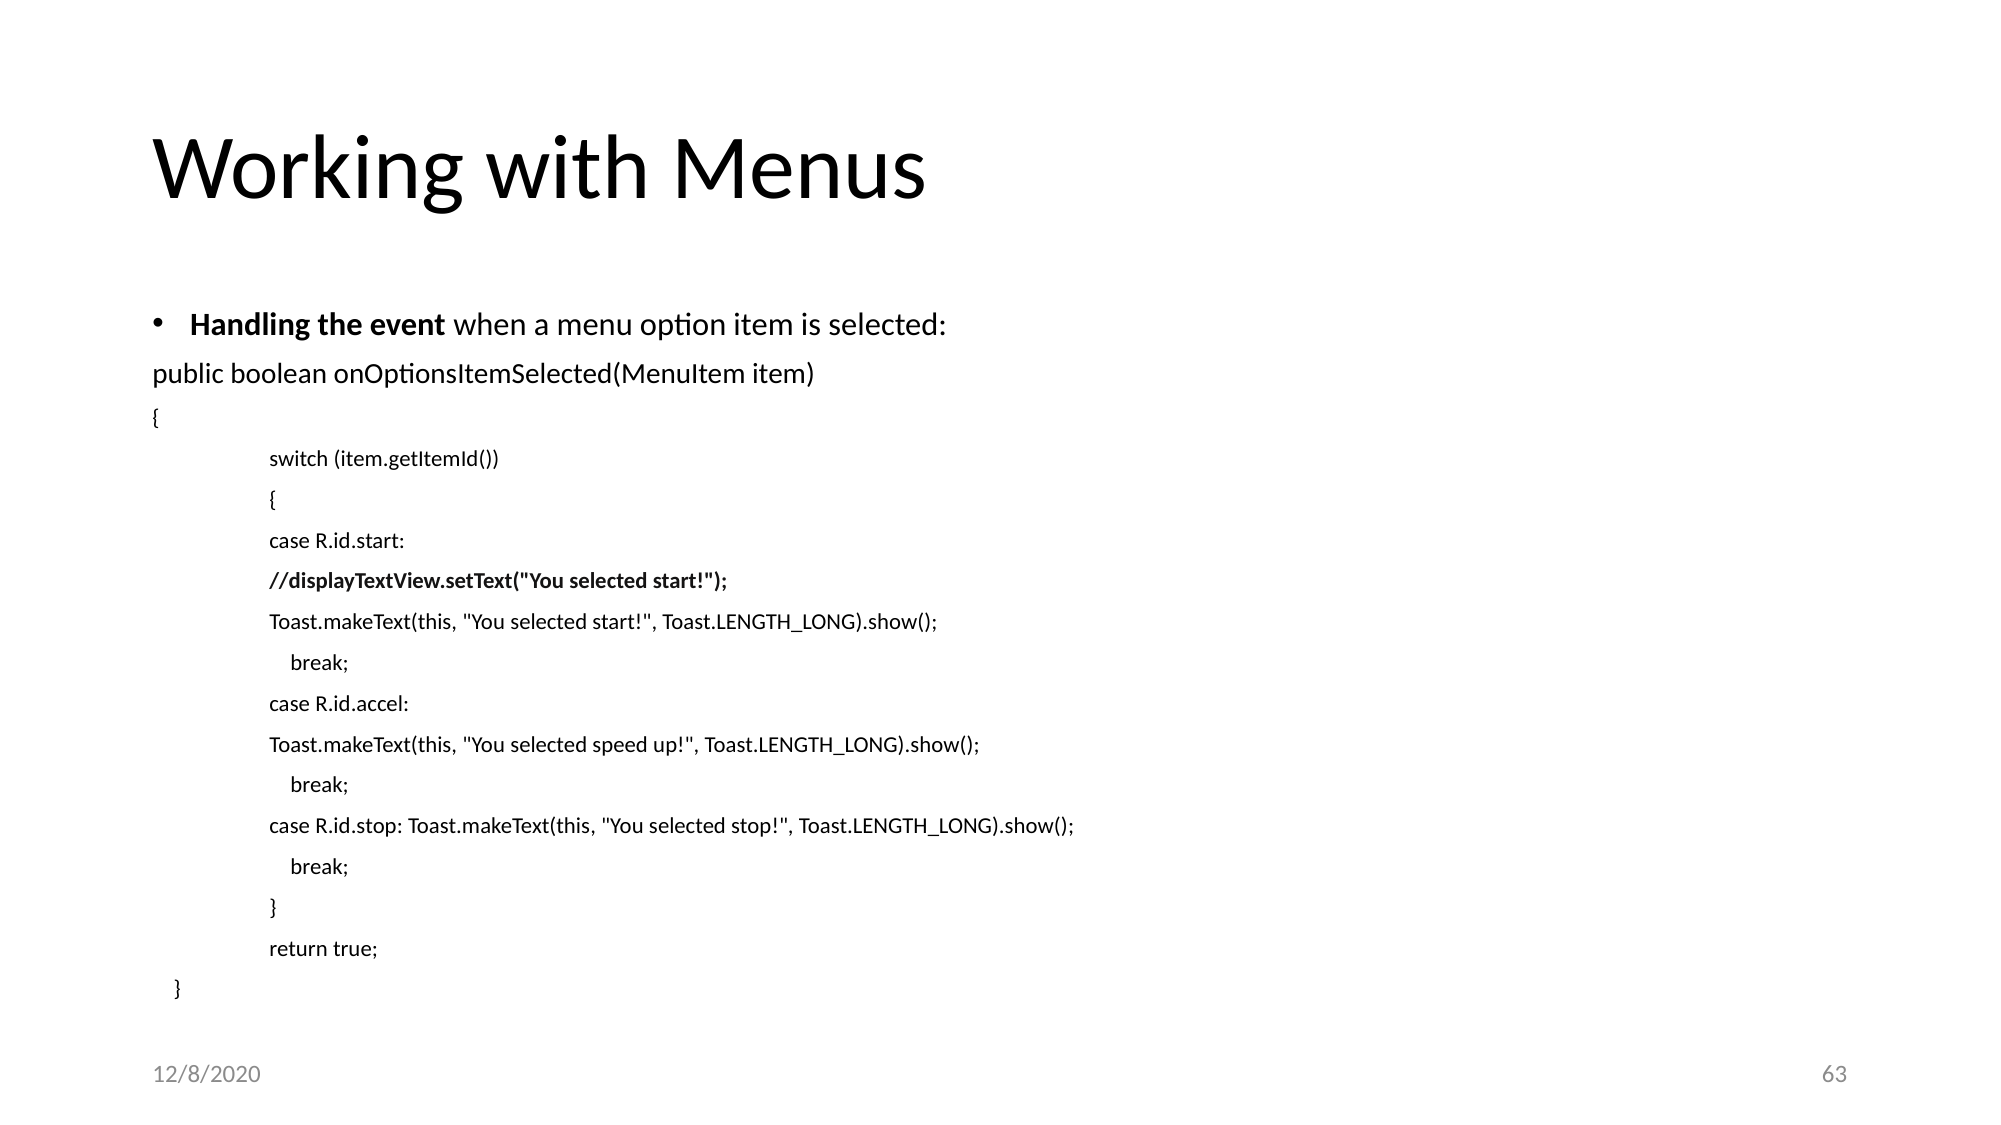

# Working with Menus
Handling the event when a menu option item is selected:
public boolean onOptionsItemSelected(MenuItem item)
{
	switch (item.getItemId())
    	{
    	case R.id.start:
    	//displayTextView.setText("You selected start!");
    	Toast.makeText(this, "You selected start!", Toast.LENGTH_LONG).show();
	    break;
    	case R.id.accel:
    	Toast.makeText(this, "You selected speed up!", Toast.LENGTH_LONG).show();
    	    break;
	case R.id.stop: Toast.makeText(this, "You selected stop!", Toast.LENGTH_LONG).show();
    	    break;
    	}
    	return true;
    }
12/8/2020
63